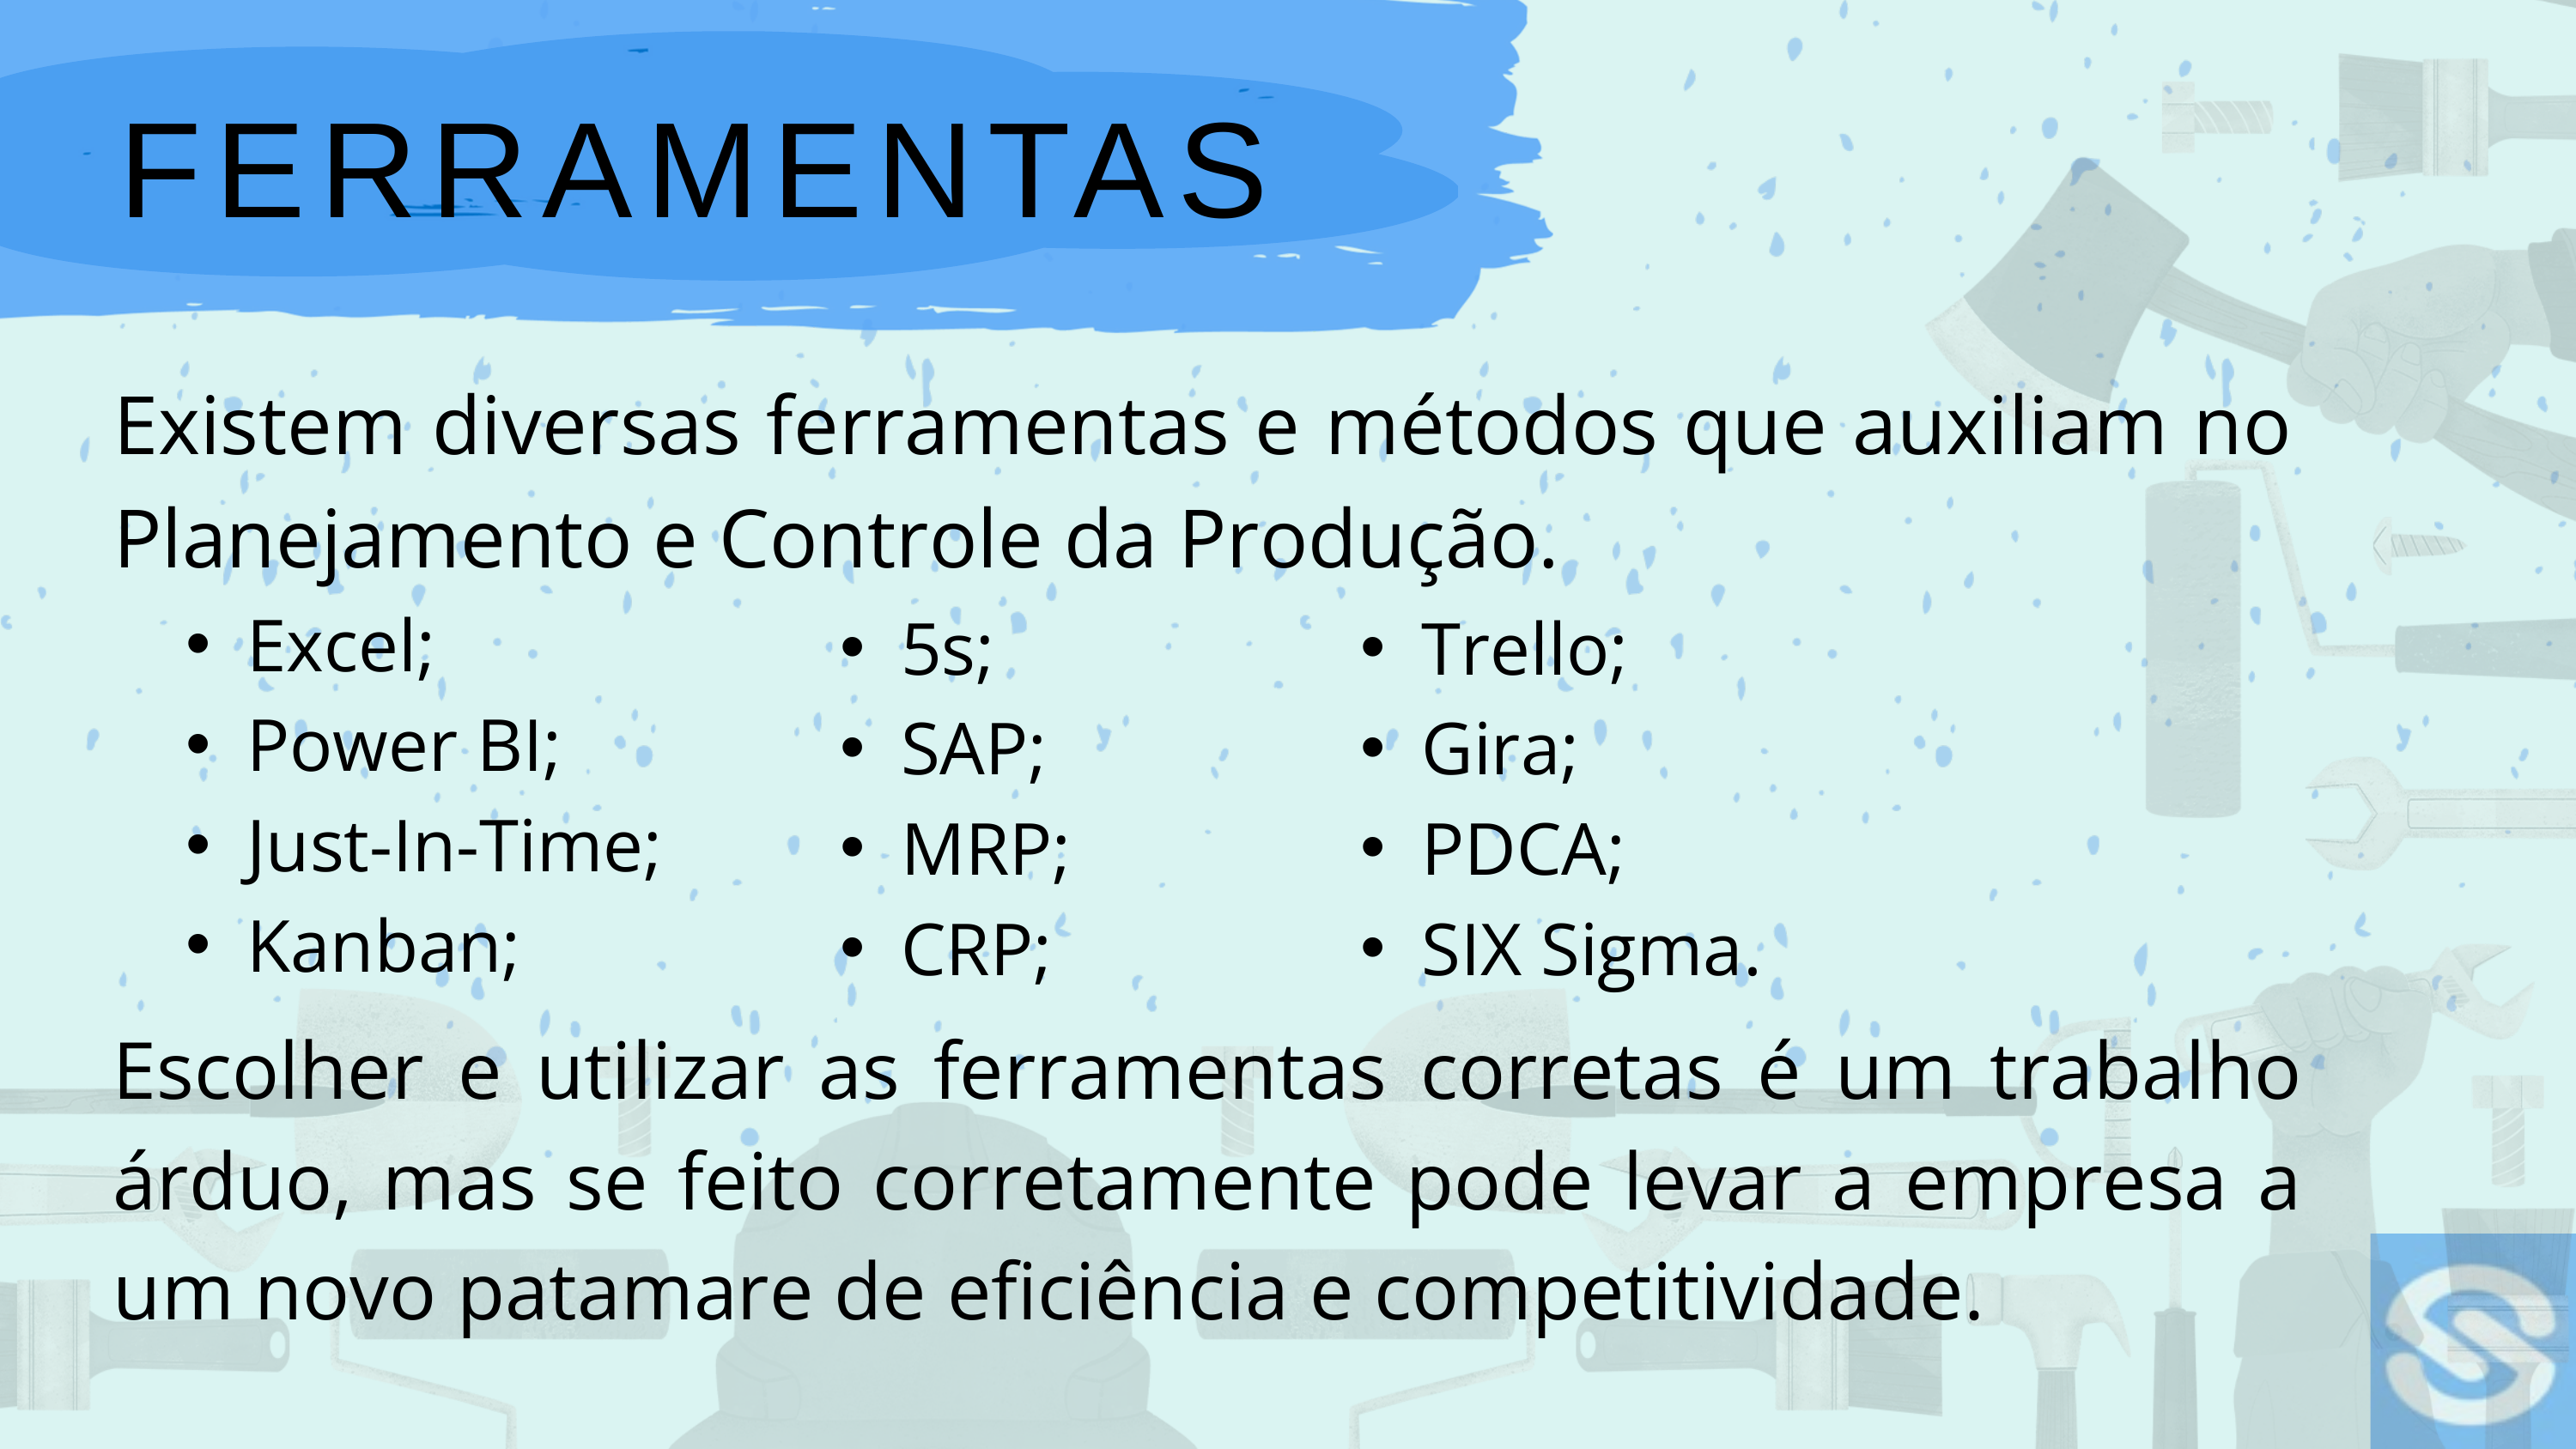

FERRAMENTAS
Existem diversas ferramentas e métodos que auxiliam no Planejamento e Controle da Produção.
Excel;
Power BI;
Just-In-Time;
Kanban;
5s;
SAP;
MRP;
CRP;
Trello;
Gira;
PDCA;
SIX Sigma.
Escolher e utilizar as ferramentas corretas é um trabalho árduo, mas se feito corretamente pode levar a empresa a um novo patamare de eficiência e competitividade.